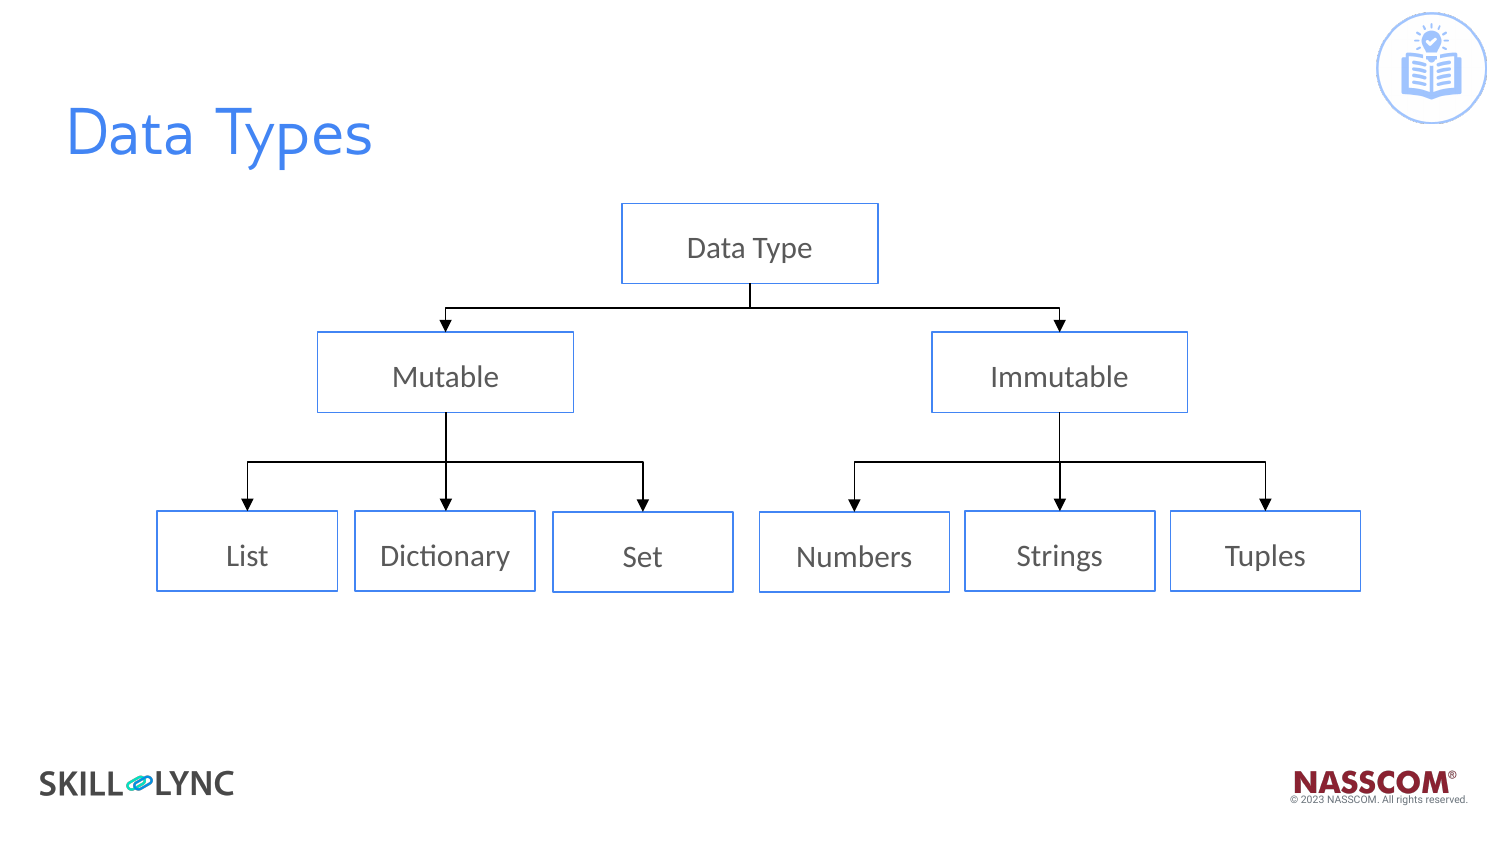

# Data Types
Data Type
Mutable
Immutable
List
Dictionary
Set
Strings
Tuples
Numbers